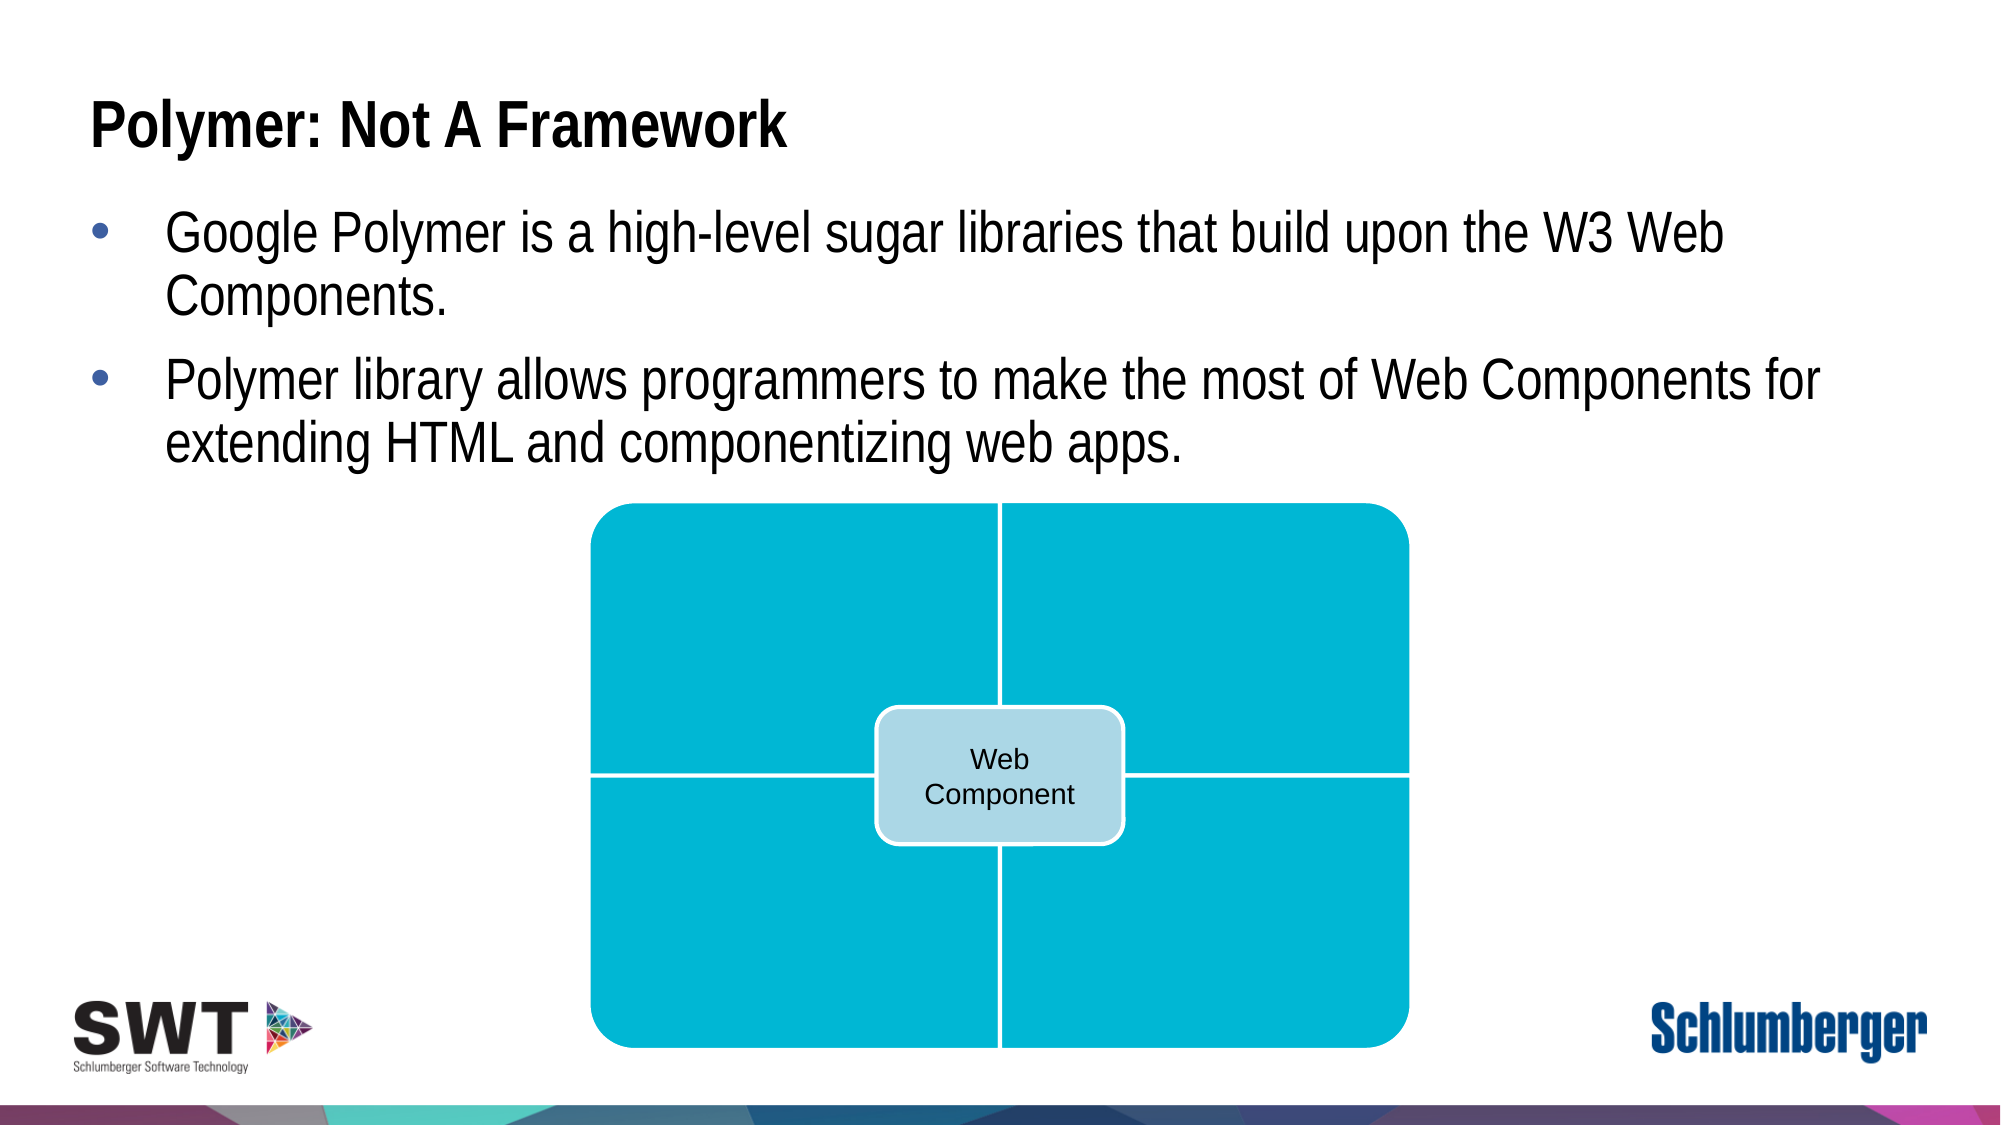

# Polymer: Not A Framework
Google Polymer is a high-level sugar libraries that build upon the W3 Web Components.
Polymer library allows programmers to make the most of Web Components for extending HTML and componentizing web apps.
Web Component
Templates
Shadow DOM